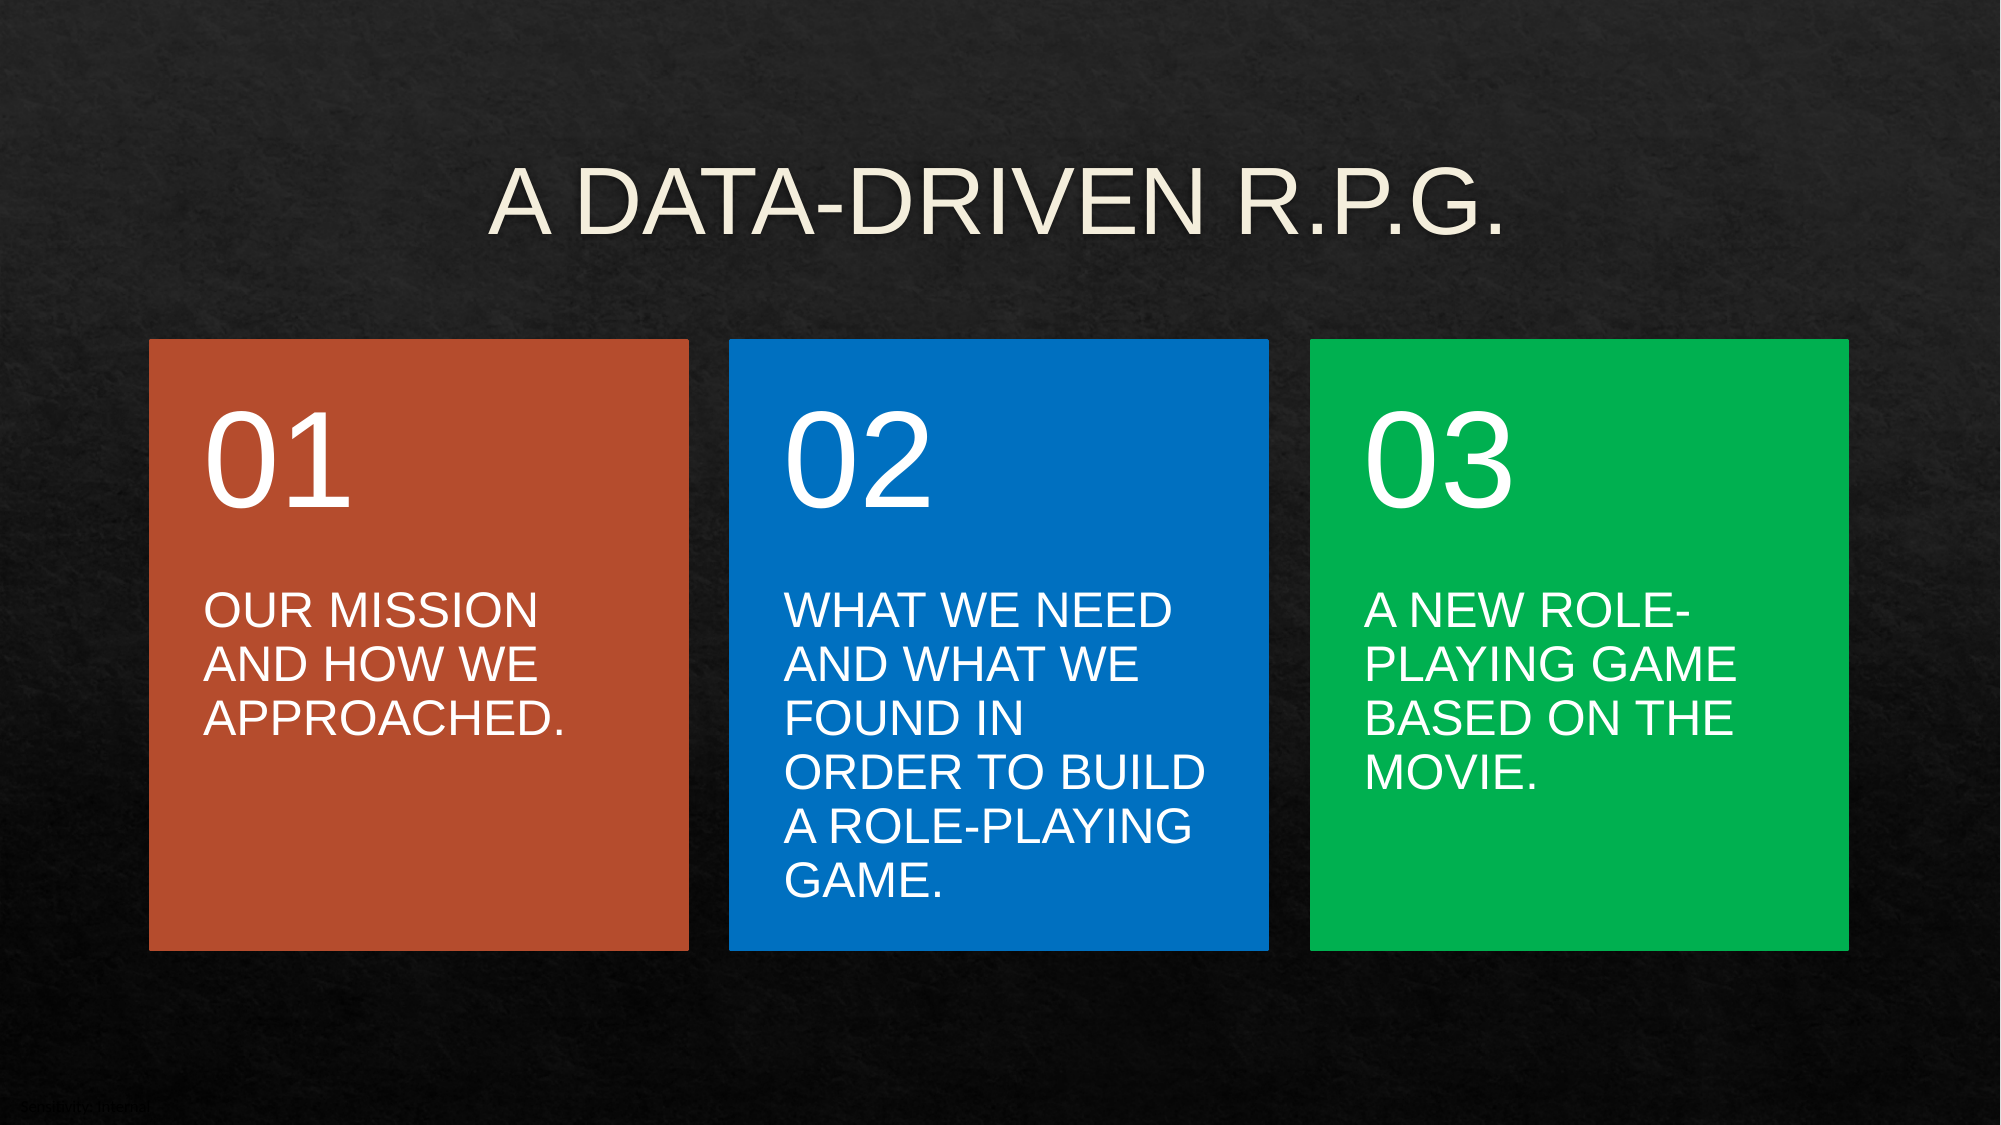

# A DATA-DRIVEN R.P.G.
Our mission and How we approached.
01
What we need and what we found in order to build a role-playing game.
02
A new Role-playing Game based on the movie.
03